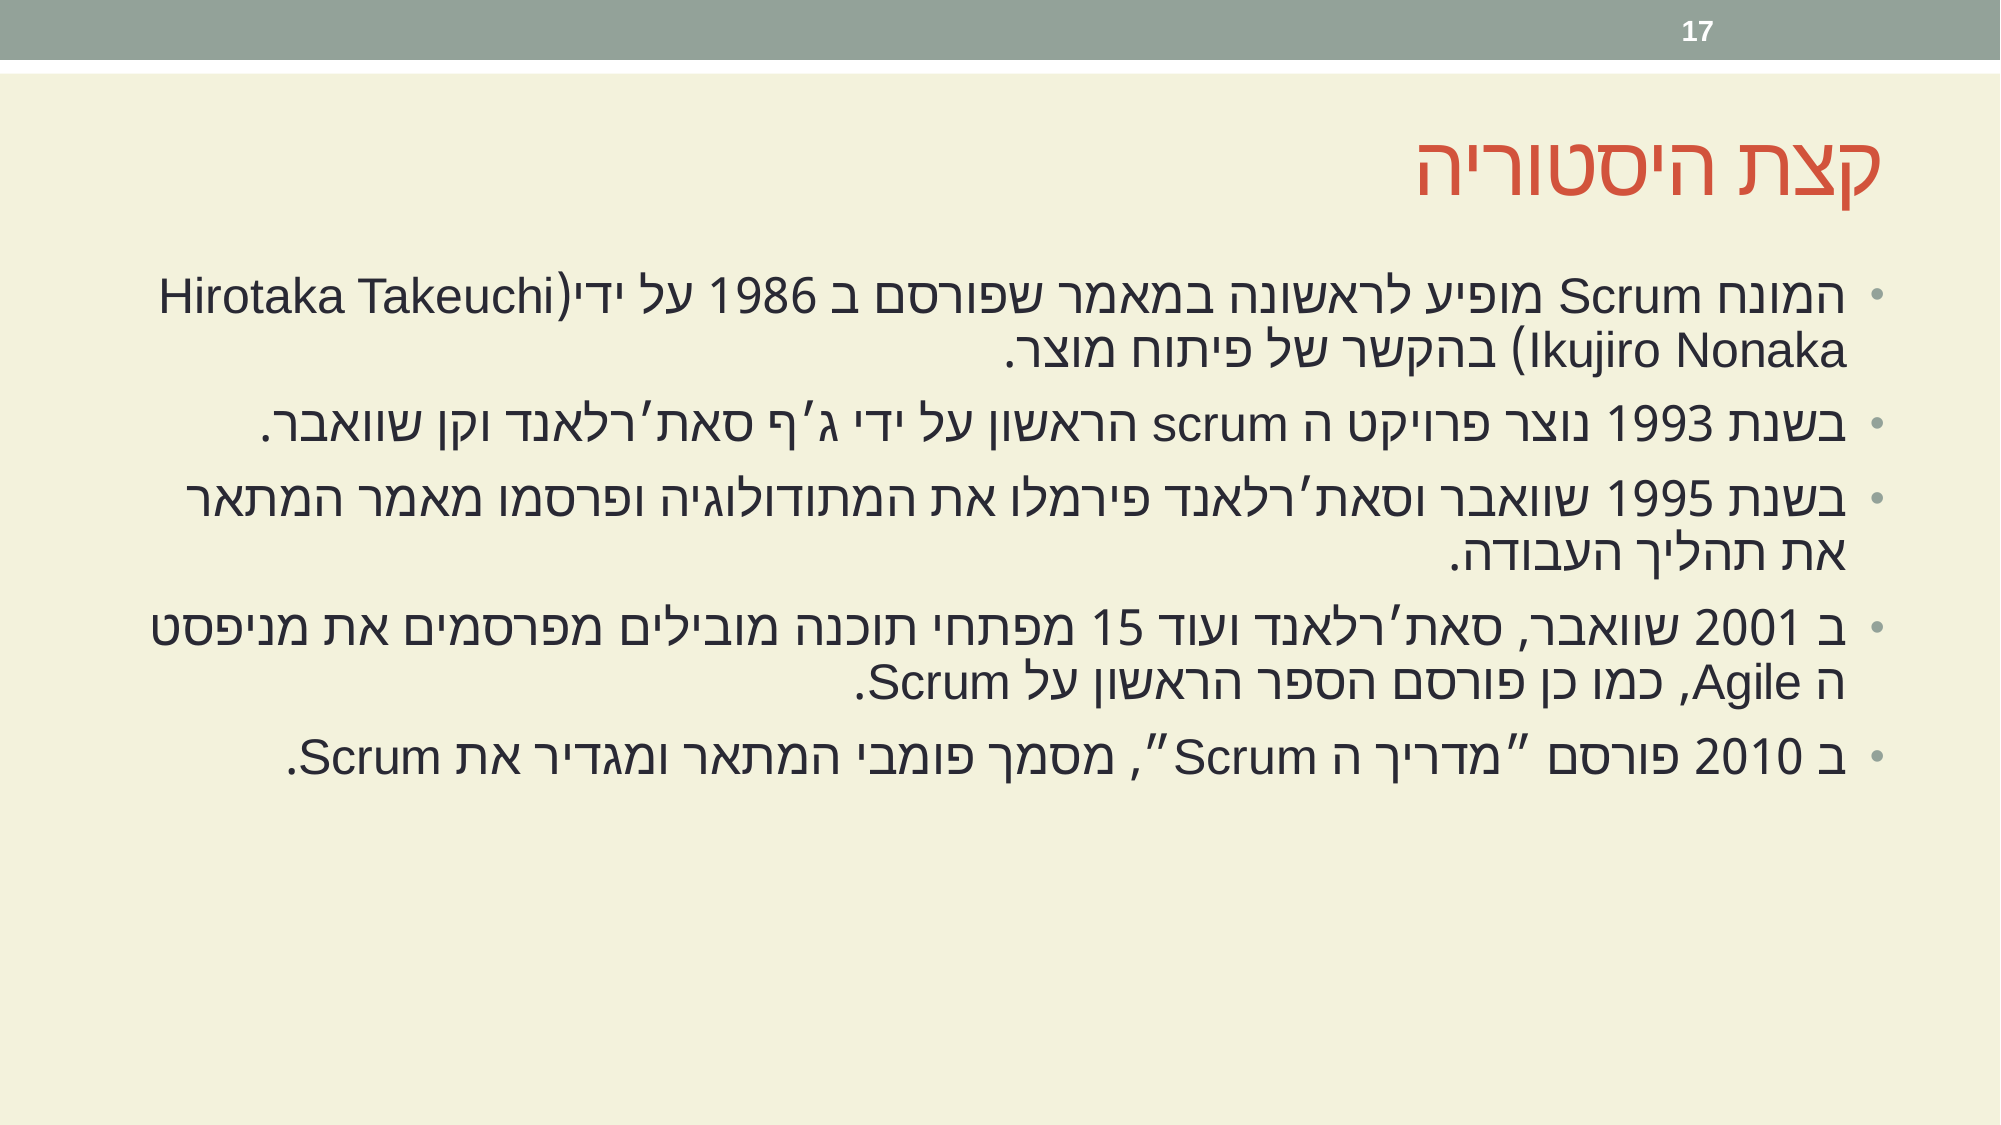

17
# קצת היסטוריה
המונח Scrum מופיע לראשונה במאמר שפורסם ב 1986 על ידי(Hirotaka Takeuchi Ikujiro Nonaka) בהקשר של פיתוח מוצר.
בשנת 1993 נוצר פרויקט ה scrum הראשון על ידי ג׳ף סאת׳רלאנד וקן שוואבר.
בשנת 1995 שוואבר וסאת׳רלאנד פירמלו את המתודולוגיה ופרסמו מאמר המתאר את תהליך העבודה.
ב 2001 שוואבר, סאת׳רלאנד ועוד 15 מפתחי תוכנה מובילים מפרסמים את מניפסט ה Agile, כמו כן פורסם הספר הראשון על Scrum.
ב 2010 פורסם ״מדריך ה Scrum״, מסמך פומבי המתאר ומגדיר את Scrum.